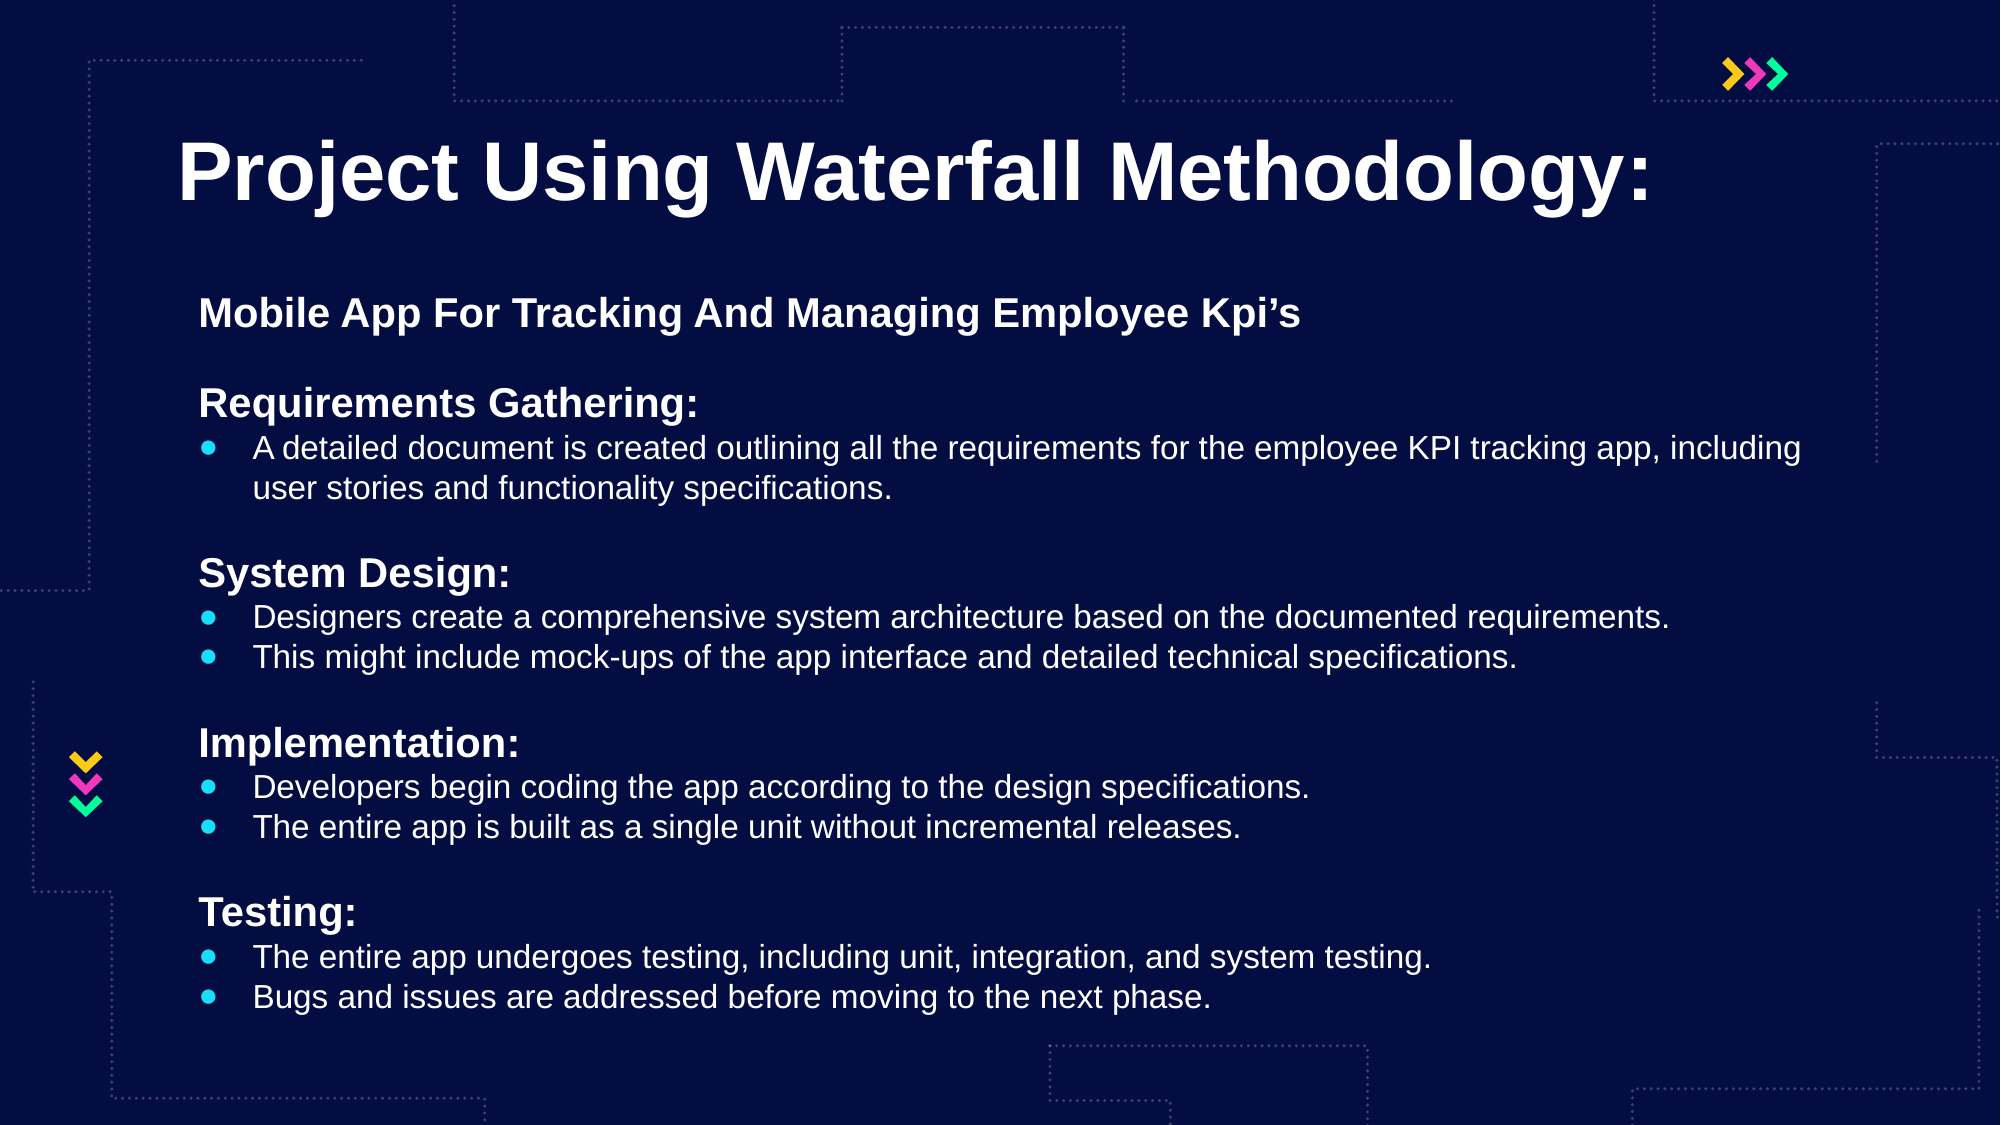

# Project Using Waterfall Methodology:
Mobile App For Tracking And Managing Employee Kpi’s

Requirements Gathering:
A detailed document is created outlining all the requirements for the employee KPI tracking app, including user stories and functionality specifications.

System Design:
Designers create a comprehensive system architecture based on the documented requirements.
This might include mock-ups of the app interface and detailed technical specifications.

Implementation:
Developers begin coding the app according to the design specifications.
The entire app is built as a single unit without incremental releases.

Testing:
The entire app undergoes testing, including unit, integration, and system testing.
Bugs and issues are addressed before moving to the next phase.